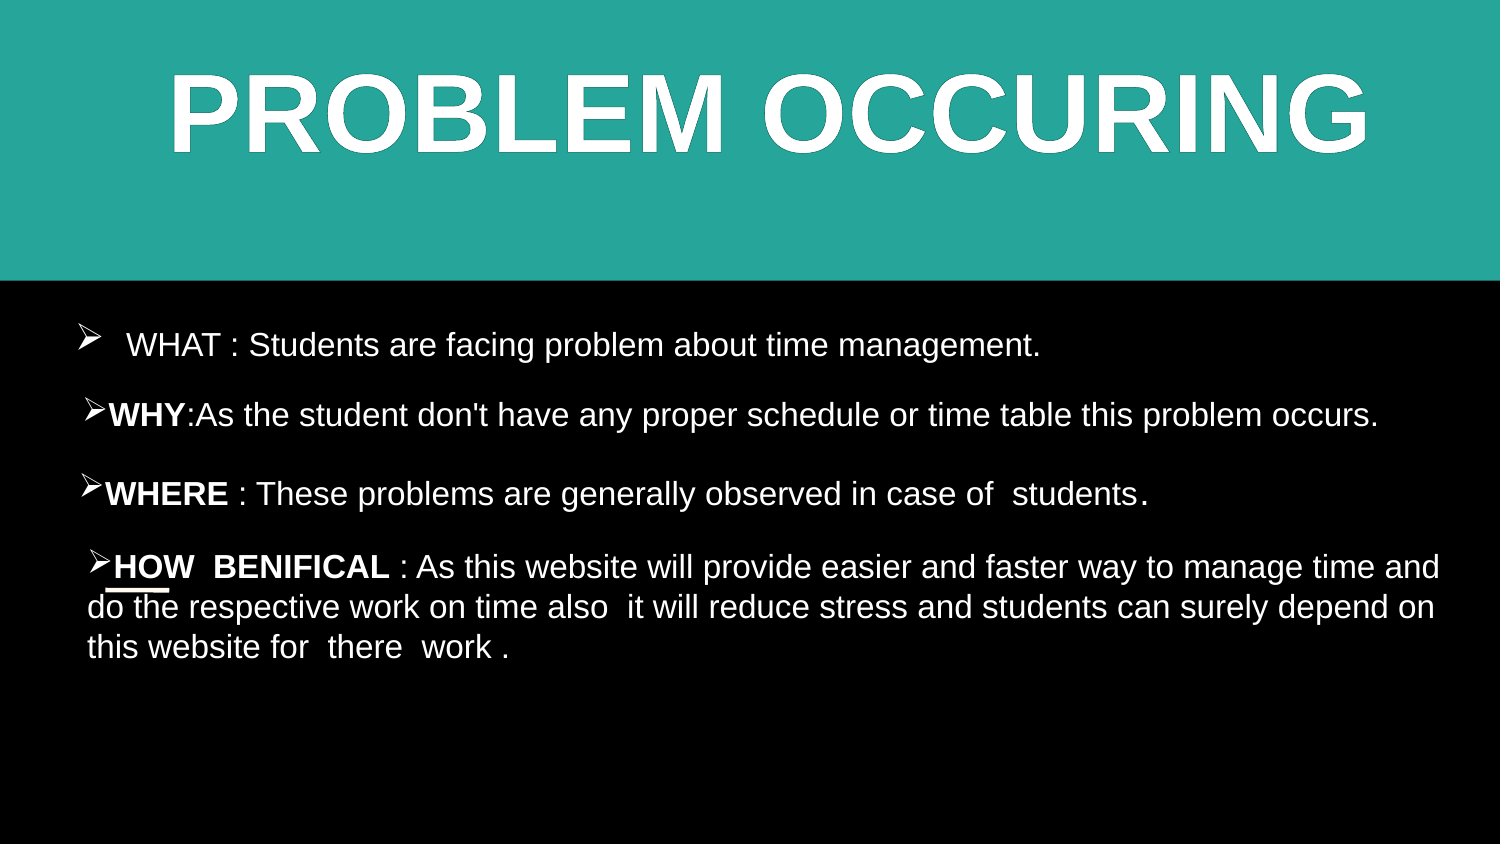

PROBLEM OCCURING
  WHAT : Students are facing problem about time management.​
WHY:As the student don't have any proper schedule or time table this problem occurs.​
WHERE : These problems are generally observed in case of  students. ​
HOW  BENIFICAL : As this website will provide easier and faster way to manage time and do the respective work on time also  it will reduce stress and students can surely depend on this website for  there  work . ​